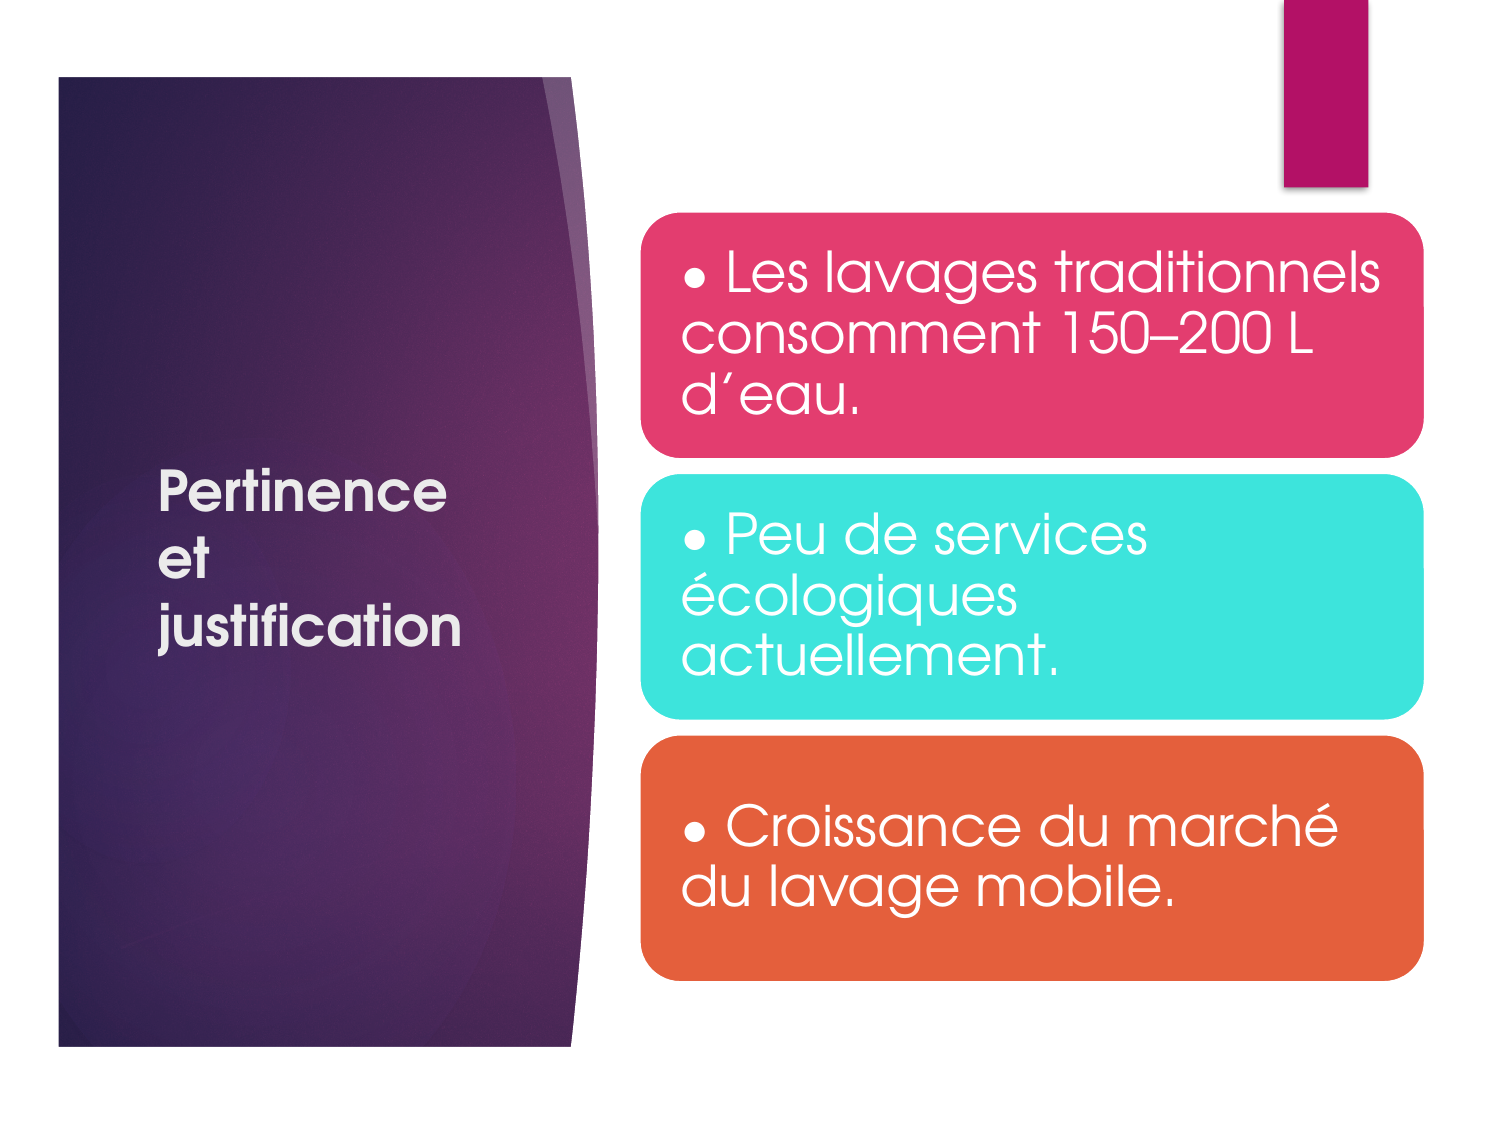

• Les lavages traditionnels consomment 150–200 L d’eau.
• Peu de services écologiques actuellement.
• Croissance du marché du lavage mobile.
# Pertinence et justification